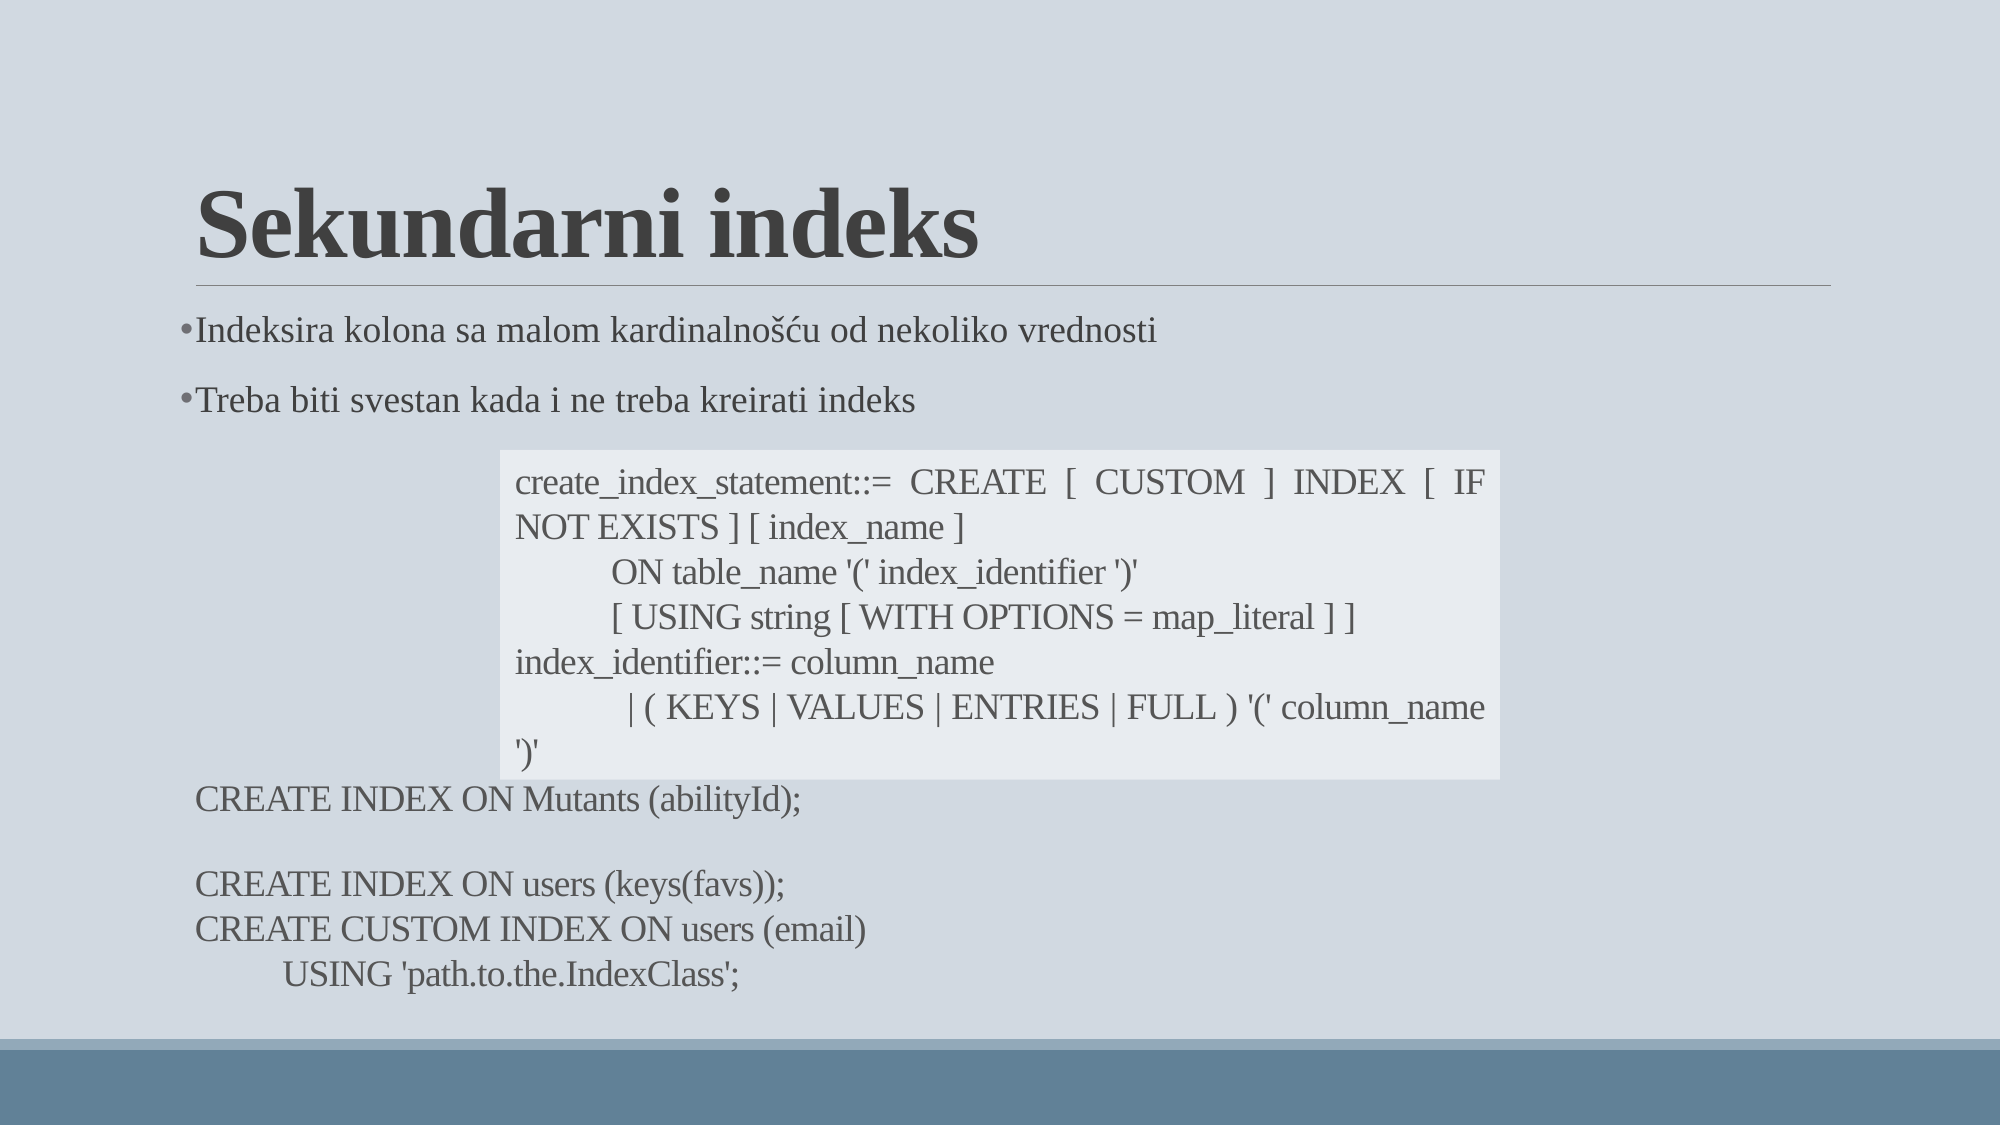

# Sekundarni indeks
Indeksira kolona sa malom kardinalnošću od nekoliko vrednosti
Treba biti svestan kada i ne treba kreirati indeks
create_index_statement::= CREATE [ CUSTOM ] INDEX [ IF NOT EXISTS ] [ index_name ]
           ON table_name '(' index_identifier ')'
           [ USING string [ WITH OPTIONS = map_literal ] ]
index_identifier::= column_name
           | ( KEYS | VALUES | ENTRIES | FULL ) '(' column_name ')'
CREATE INDEX ON Mutants (abilityId);

CREATE INDEX ON users (keys(favs));
CREATE CUSTOM INDEX ON users (email)
          USING 'path.to.the.IndexClass';